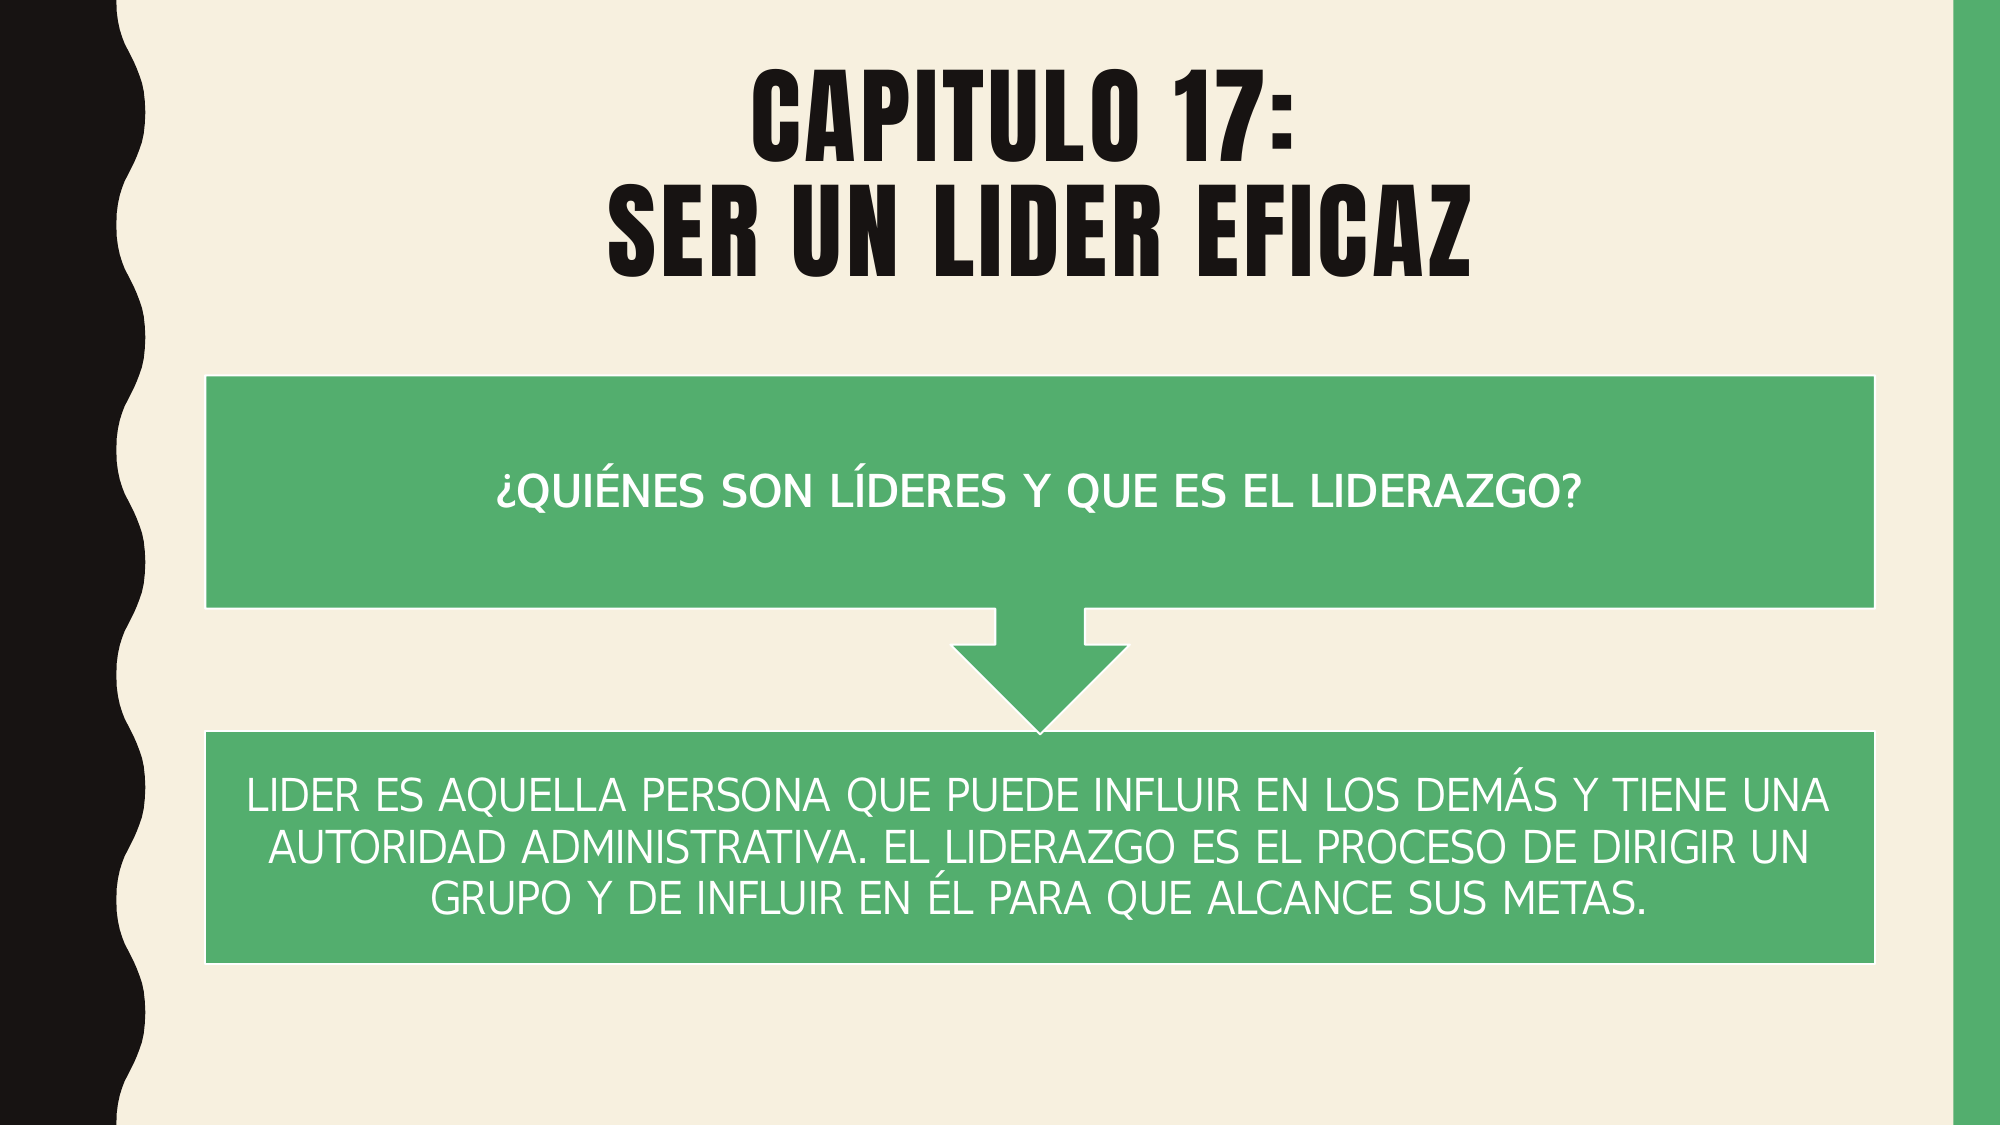

# CAPITULO 17: SER UN LIDER EFICAZ
LIDER ES AQUELLA PERSONA QUE PUEDE INFLUIR EN LOS DEMÁS Y TIENE UNA AUTORIDAD ADMINISTRATIVA. EL LIDERAZGO ES EL PROCESO DE DIRIGIR UN GRUPO Y DE INFLUIR EN ÉL PARA QUE ALCANCE SUS METAS.
¿QUIÉNES SON LÍDERES Y QUE ES EL LIDERAZGO?